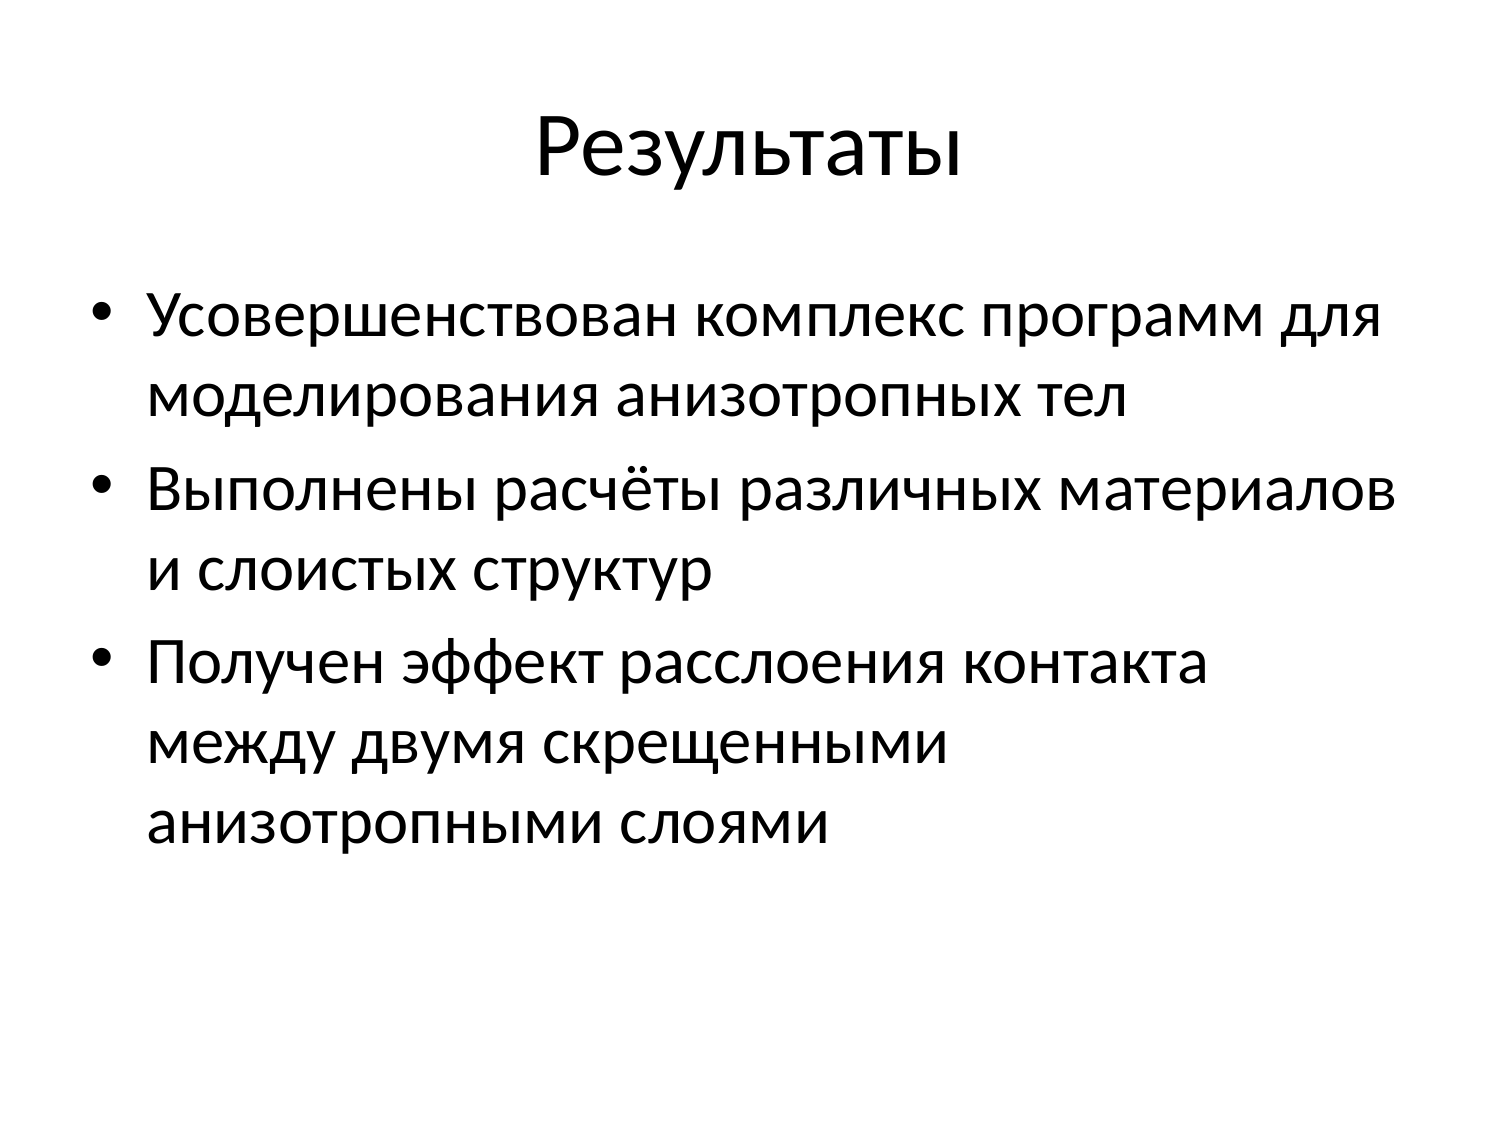

# Результаты
Усовершенствован комплекс программ для моделирования анизотропных тел
Выполнены расчёты различных материалов и слоистых структур
Получен эффект расслоения контакта между двумя скрещенными анизотропными слоями